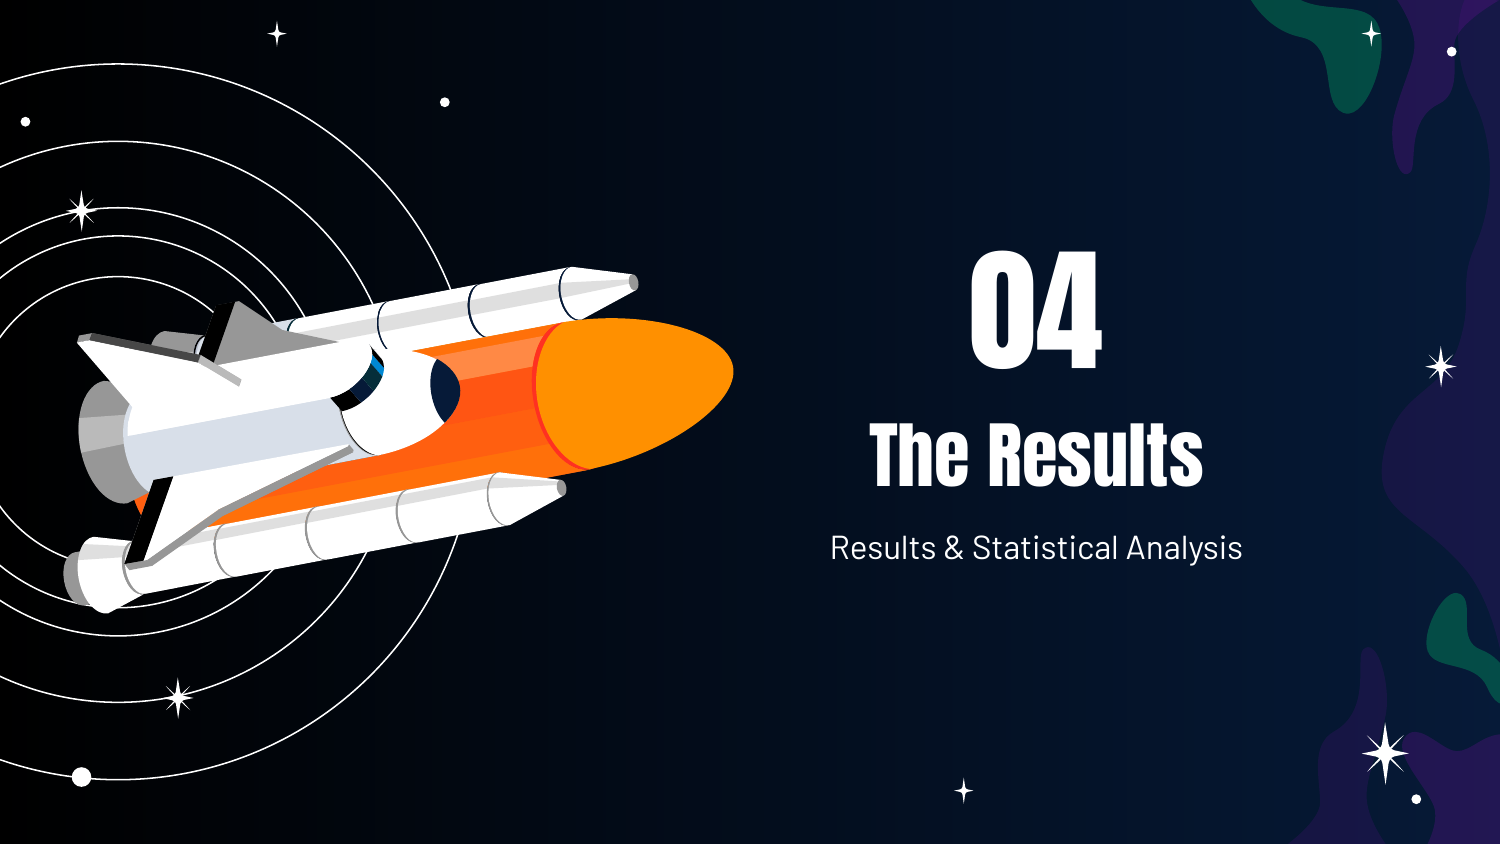

04

# The Results
Results & Statistical Analysis